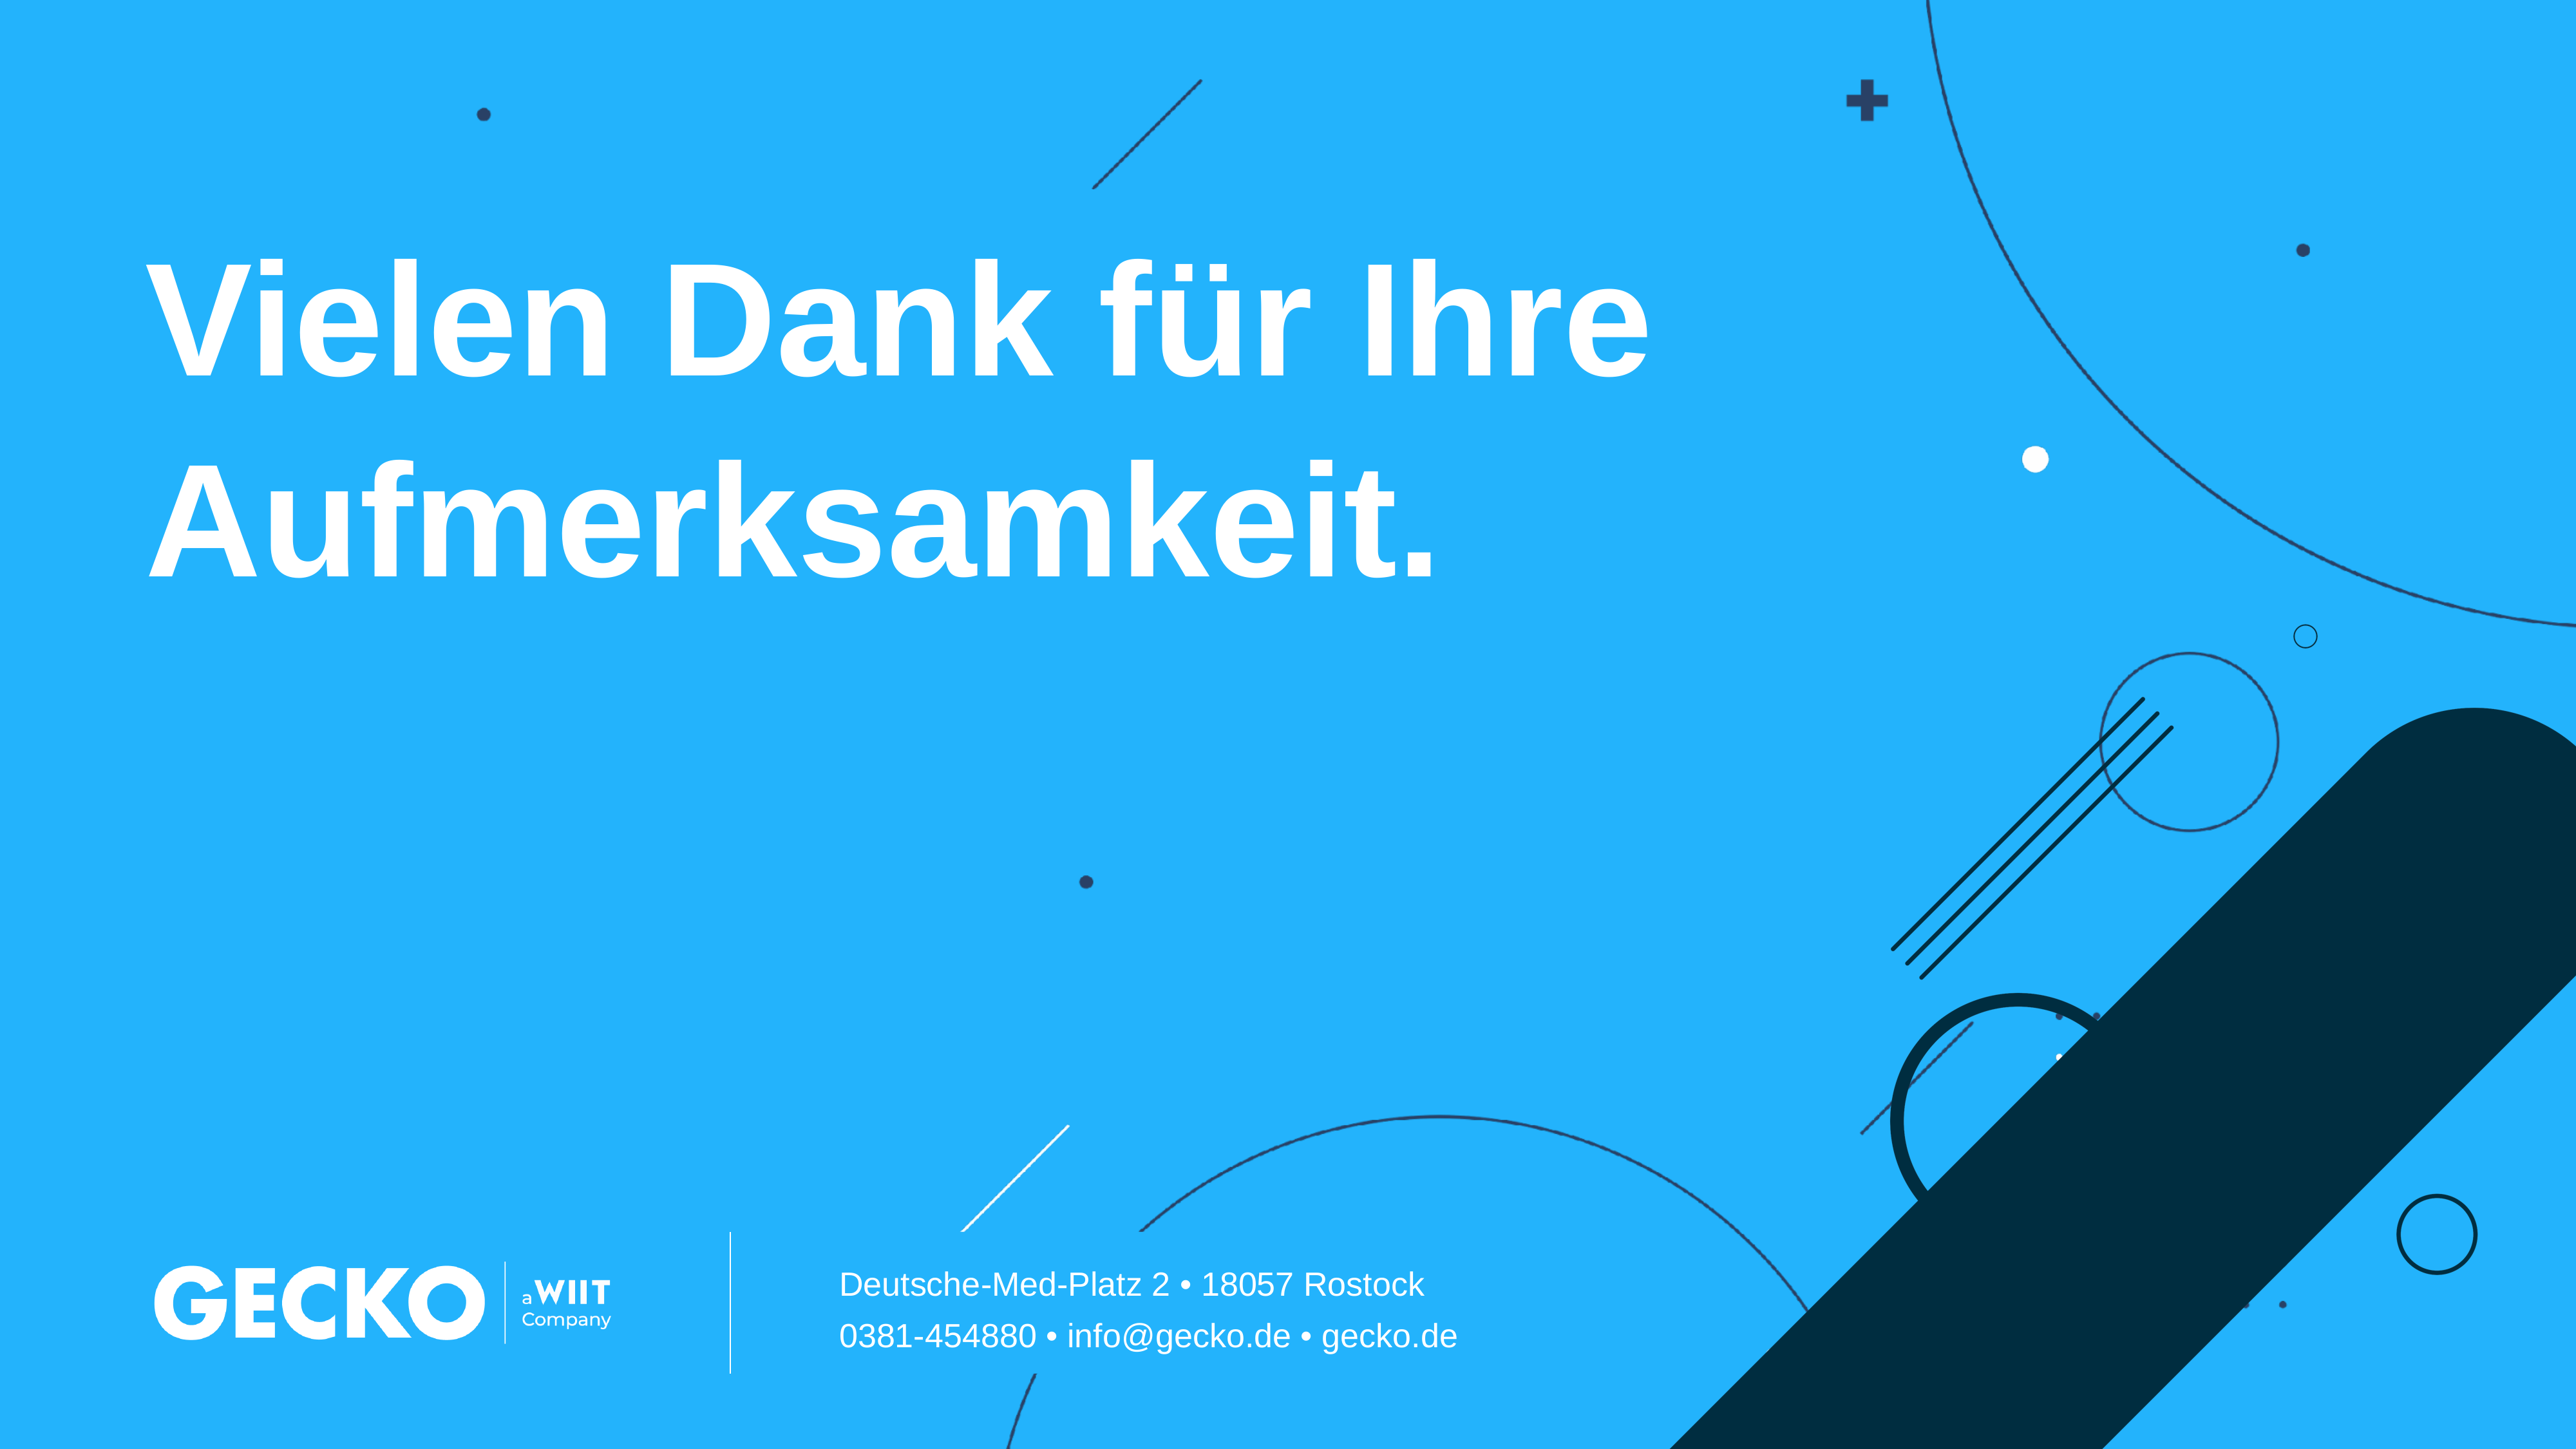

Vielen Dank für Ihre Aufmerksamkeit.

Deutsche-Med-Platz 2 • 18057 Rostock
0381-454880 • info@gecko.de • gecko.de